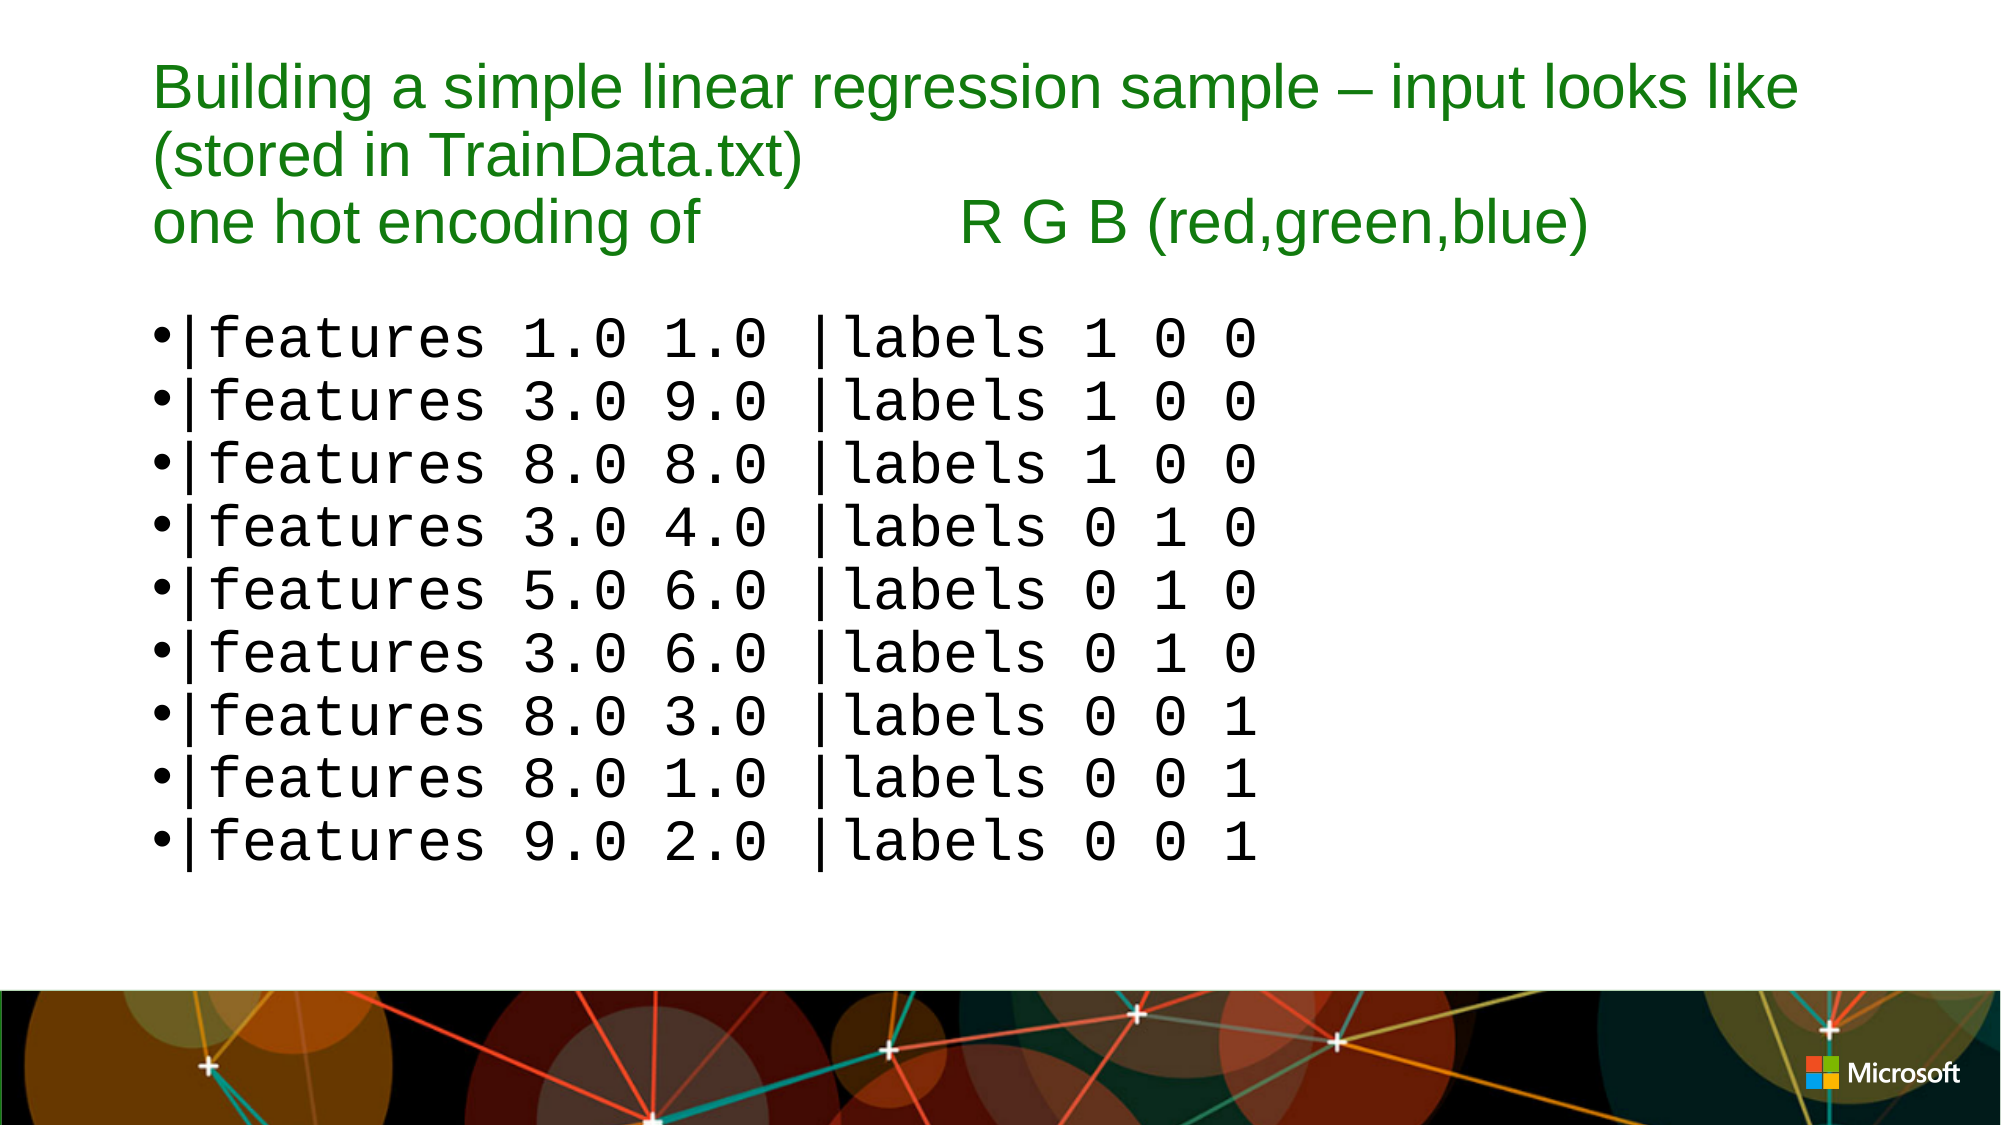

# Building a simple linear regression sample – input looks like (stored in TrainData.txt) one hot encoding of               R G B (red,green,blue)
|features 1.0 1.0 |labels 1 0 0
|features 3.0 9.0 |labels 1 0 0
|features 8.0 8.0 |labels 1 0 0
|features 3.0 4.0 |labels 0 1 0
|features 5.0 6.0 |labels 0 1 0
|features 3.0 6.0 |labels 0 1 0
|features 8.0 3.0 |labels 0 0 1
|features 8.0 1.0 |labels 0 0 1
|features 9.0 2.0 |labels 0 0 1